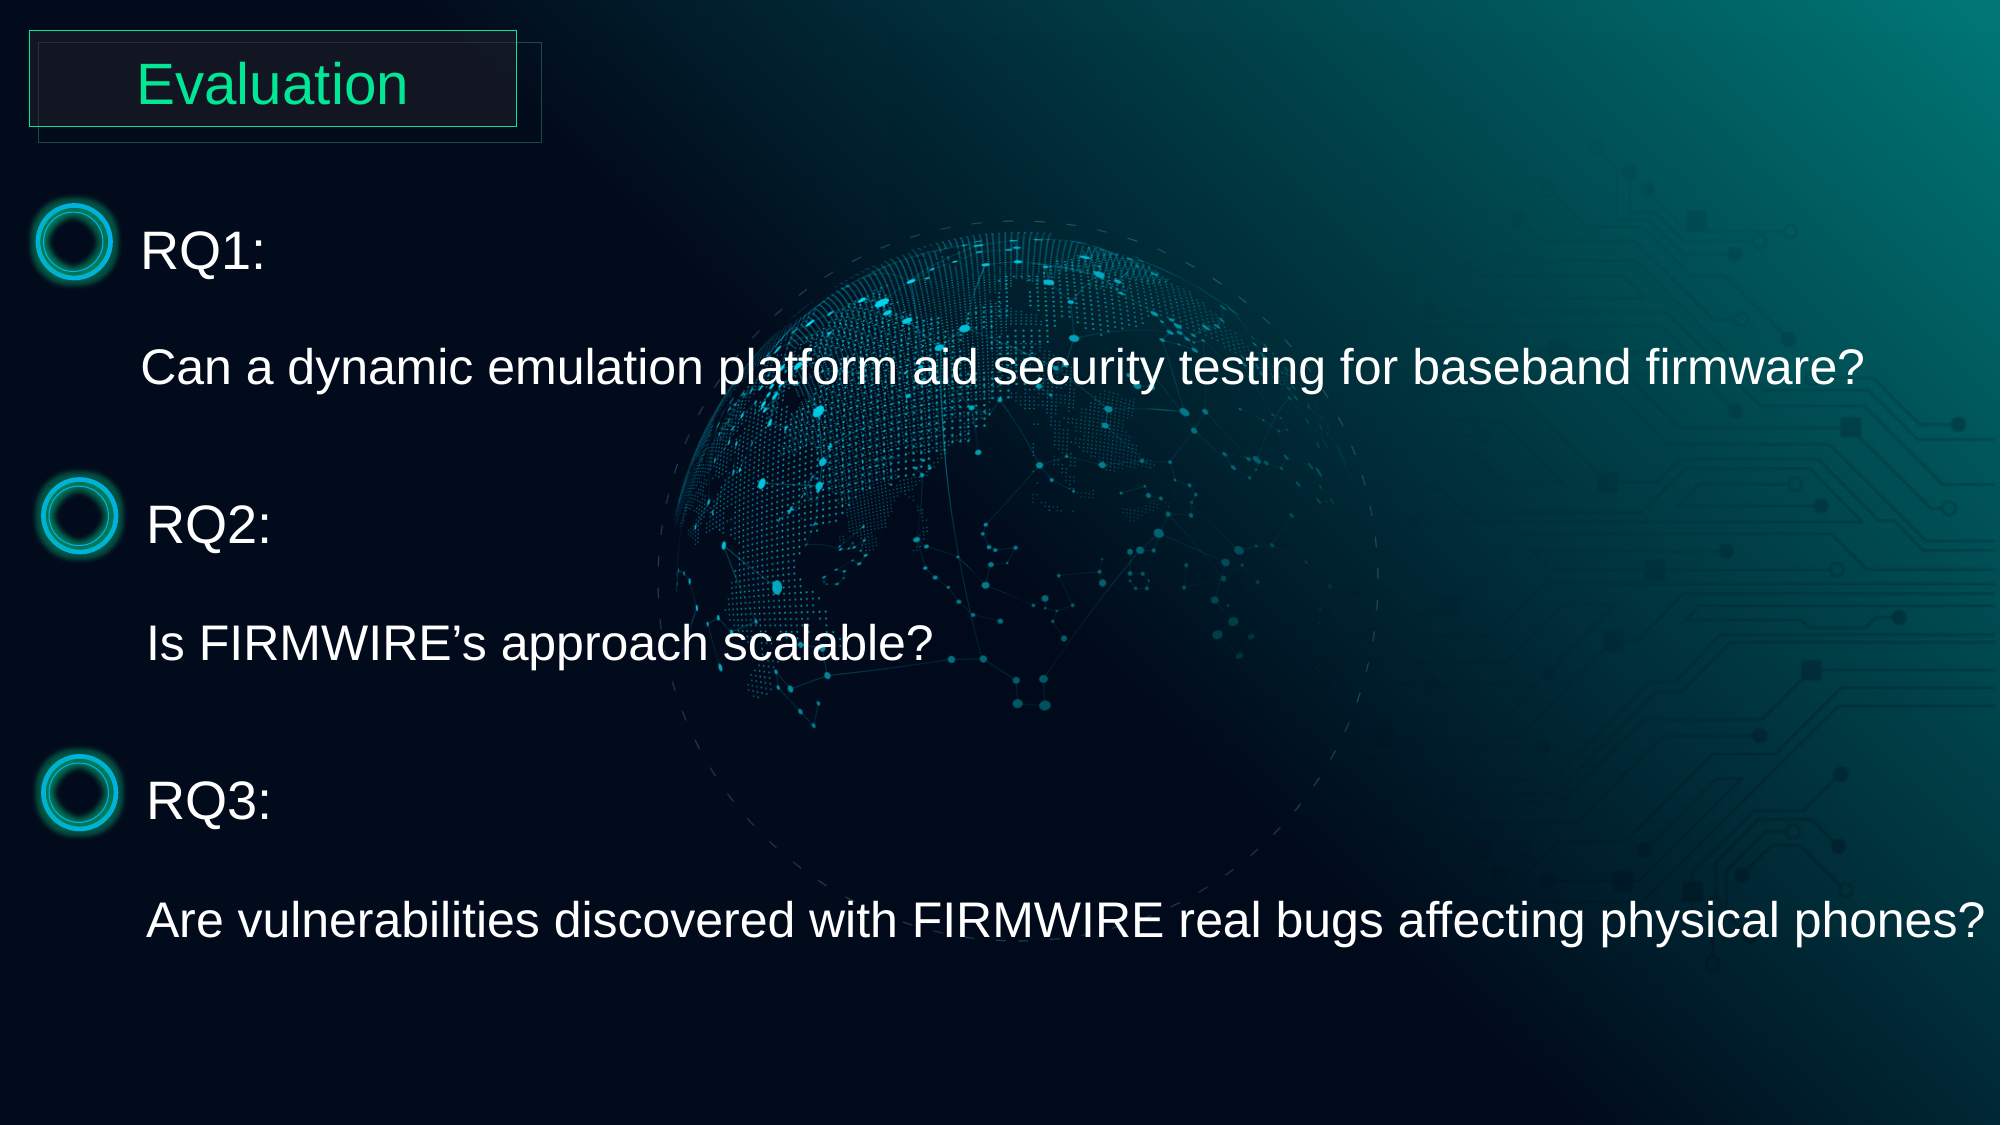

Evaluation

RQ1:
Can a dynamic emulation platform aid security testing for baseband firmware?

RQ2:
Is FIRMWIRE’s approach scalable?

RQ3:
Are vulnerabilities discovered with FIRMWIRE real bugs affecting physical phones?